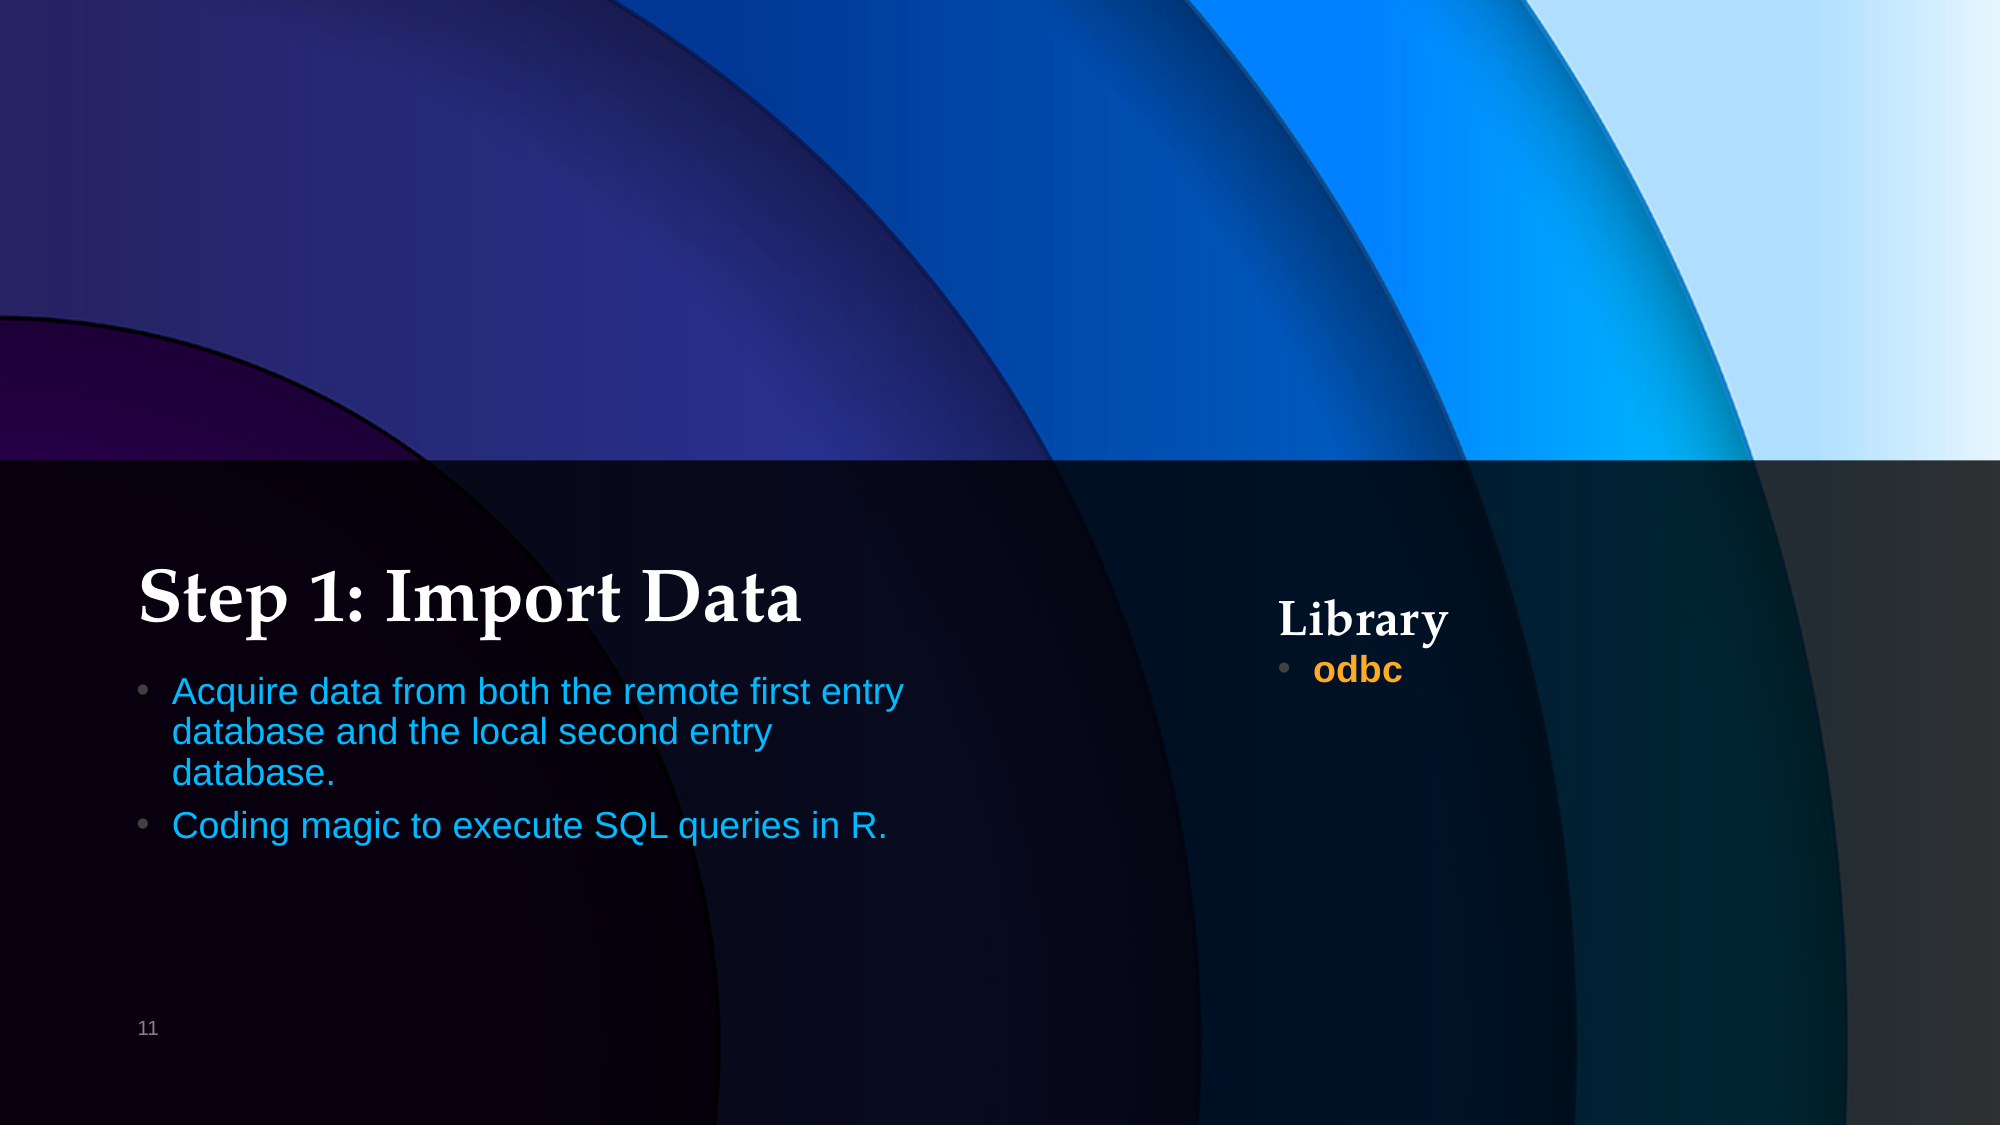

# Step 1: Import Data
Library
odbc

Acquire data from both the remote first entry database and the local second entry database.
Coding magic to execute SQL queries in R.

11